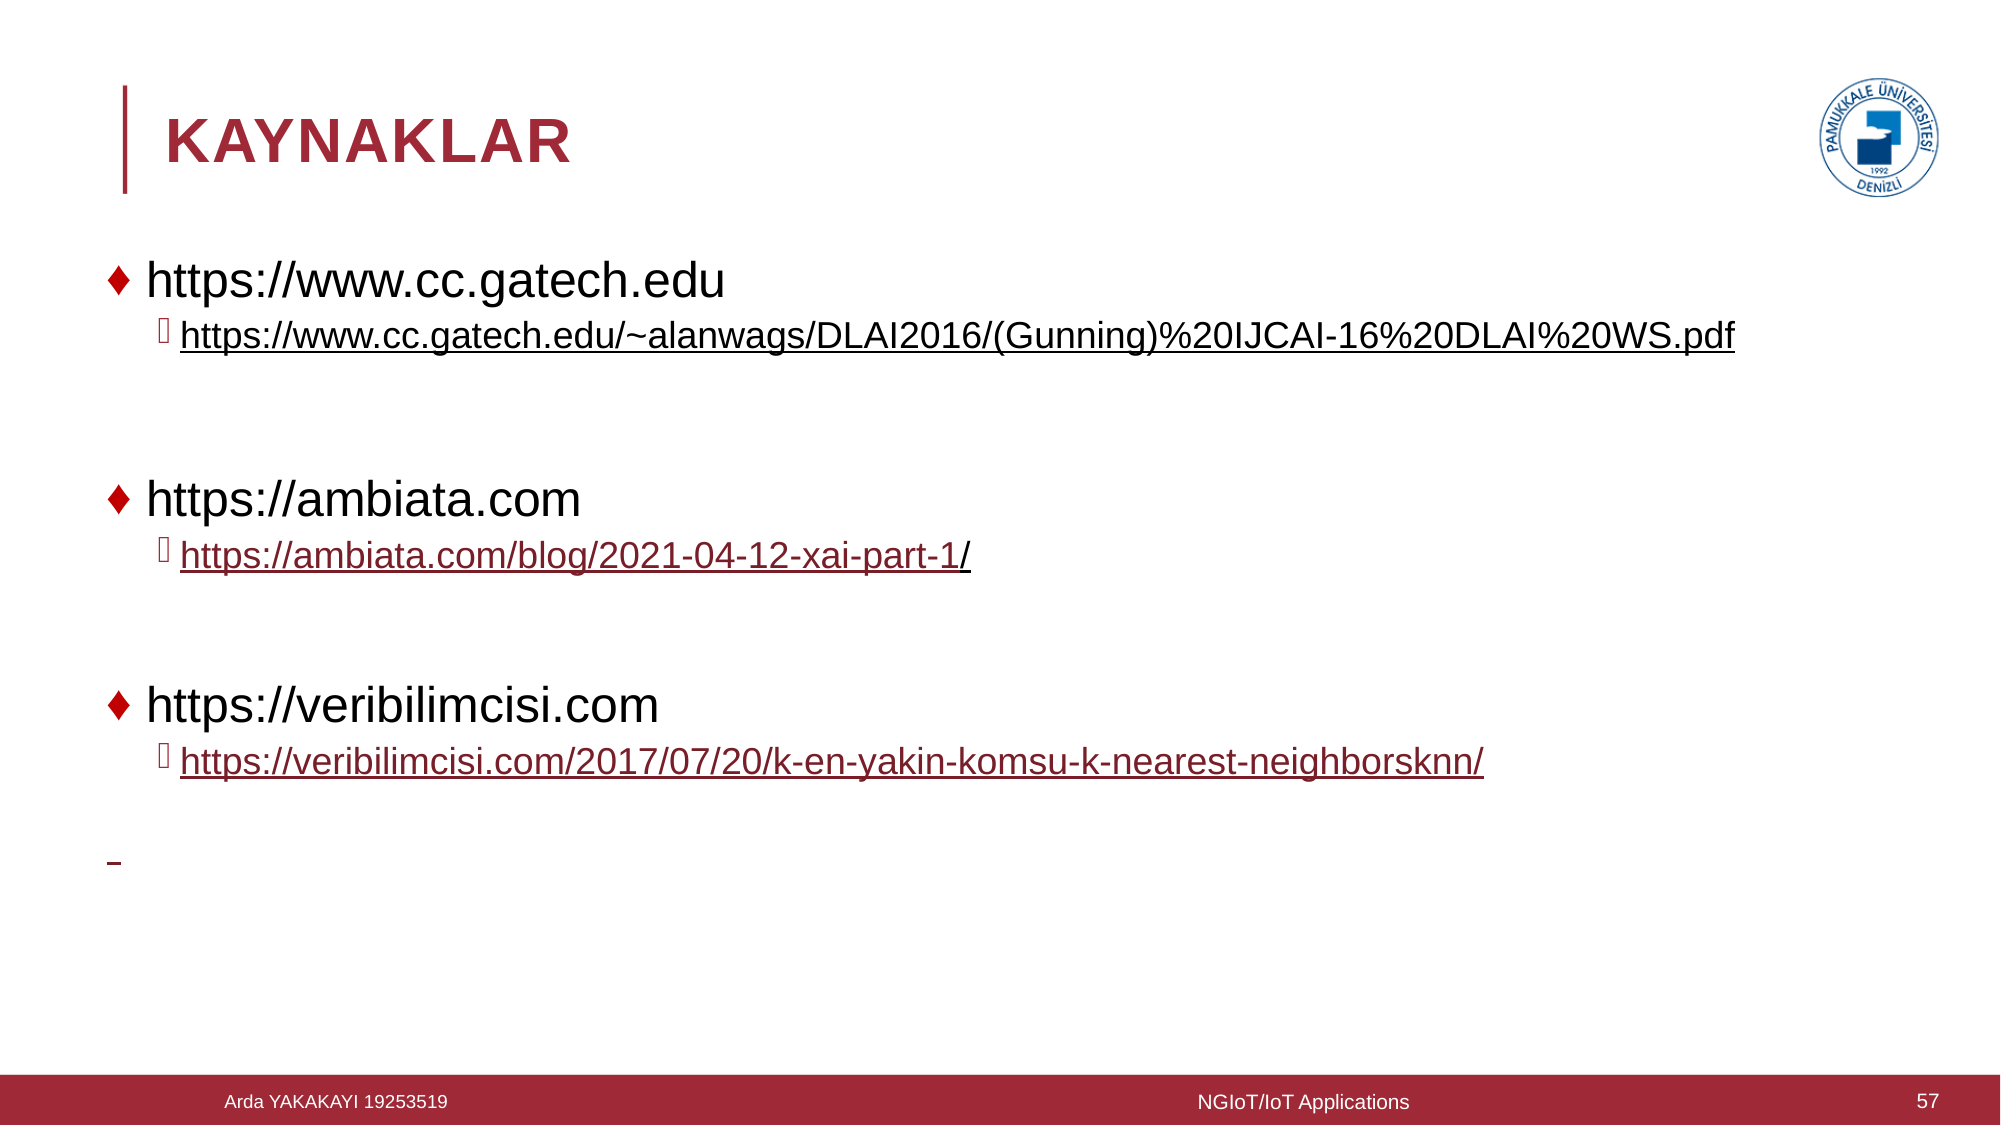

# KAYNAKLAR
 https://www.cc.gatech.edu
https://www.cc.gatech.edu/~alanwags/DLAI2016/(Gunning)%20IJCAI-16%20DLAI%20WS.pdf

 https://ambiata.com
https://ambiata.com/blog/2021-04-12-xai-part-1/

 https://veribilimcisi.com
https://veribilimcisi.com/2017/07/20/k-en-yakin-komsu-k-nearest-neighborsknn/

NGIoT/IoT Applications
57